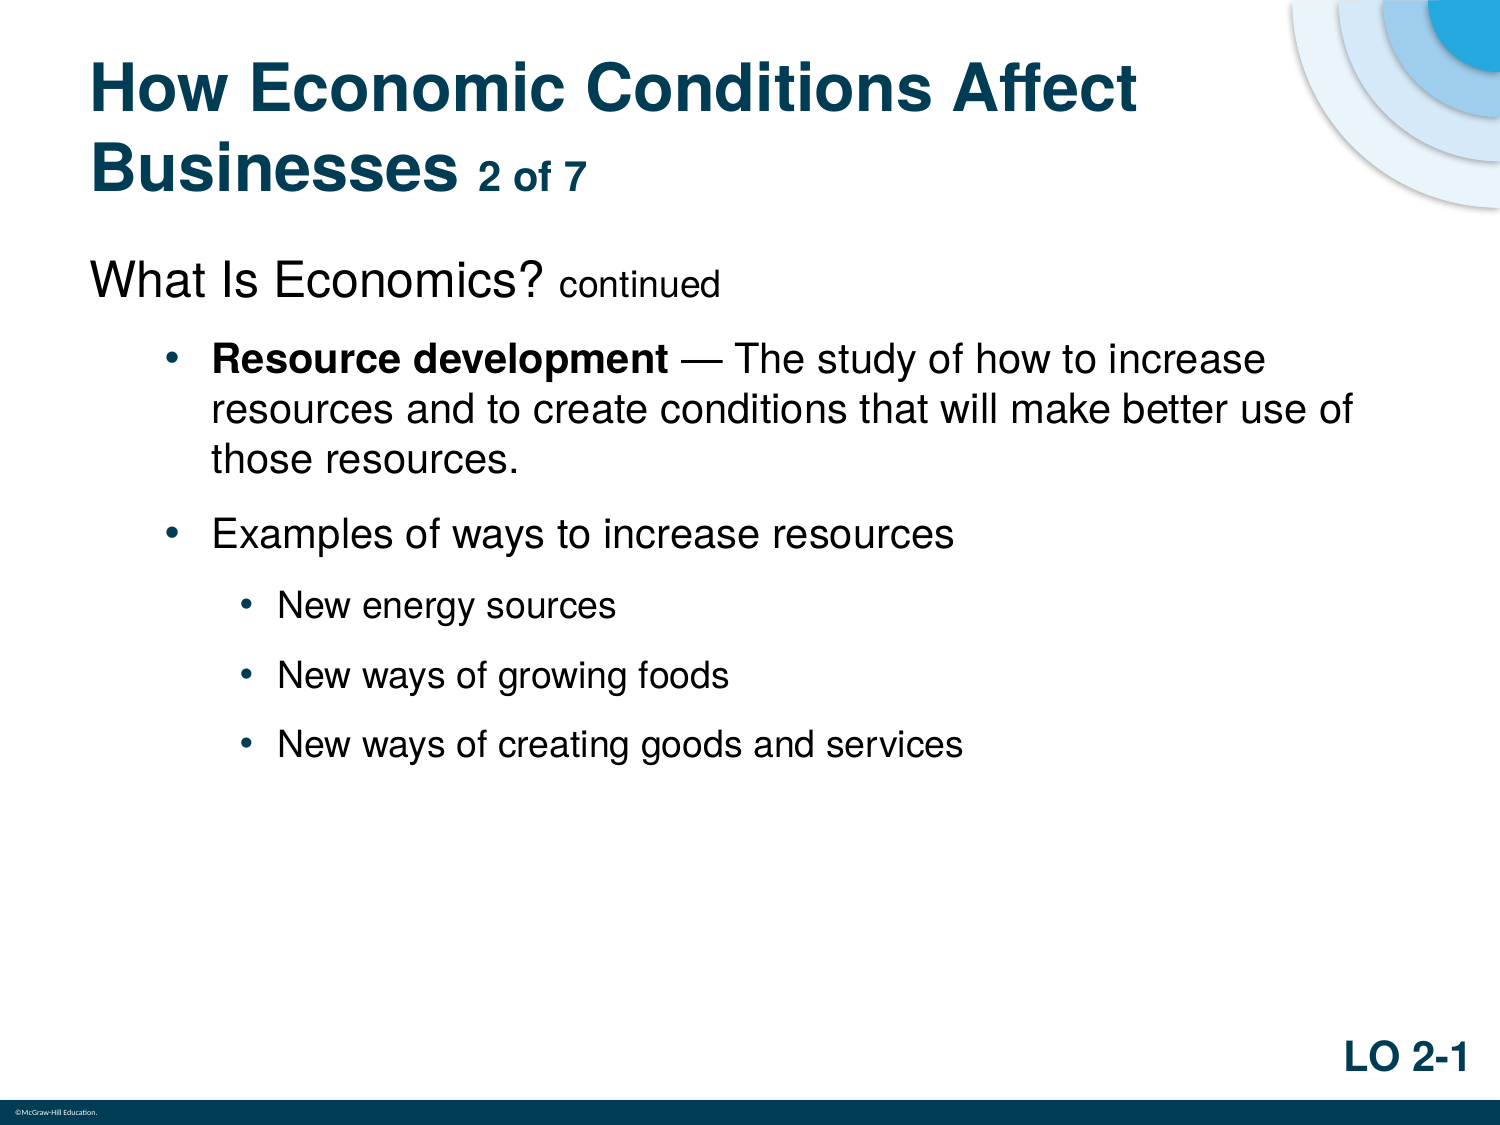

# How Economic Conditions Affect Businesses 2 of 7
What Is Economics? continued
Resource development — The study of how to increase resources and to create conditions that will make better use of those resources.
Examples of ways to increase resources
New energy sources
New ways of growing foods
New ways of creating goods and services
LO 2-1